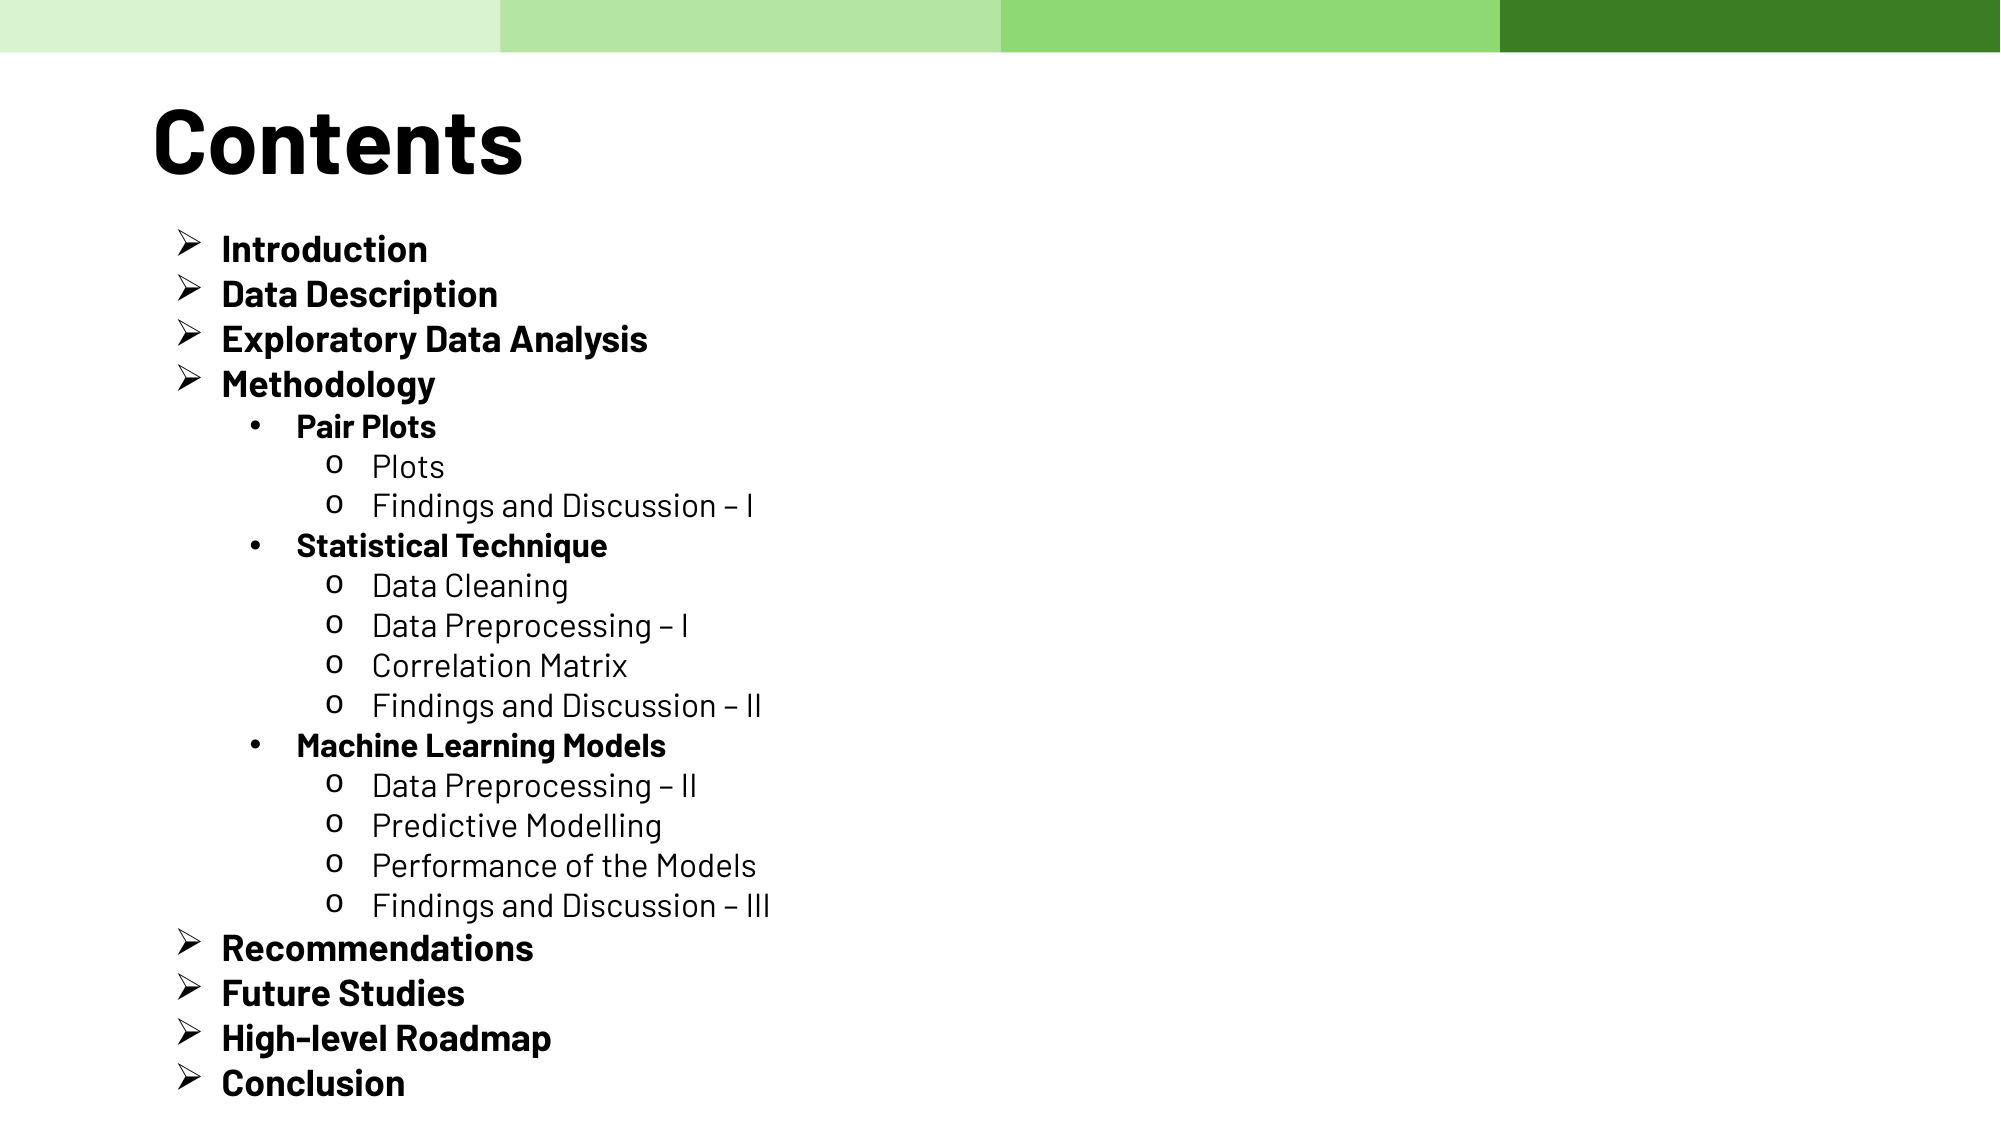

Contents
Introduction
Data Description
Exploratory Data Analysis
Methodology
Pair Plots
Plots
Findings and Discussion – I
Statistical Technique
Data Cleaning
Data Preprocessing – I
Correlation Matrix
Findings and Discussion – II
Machine Learning Models
Data Preprocessing – II
Predictive Modelling
Performance of the Models
Findings and Discussion – III
Recommendations
Future Studies
High-level Roadmap
Conclusion